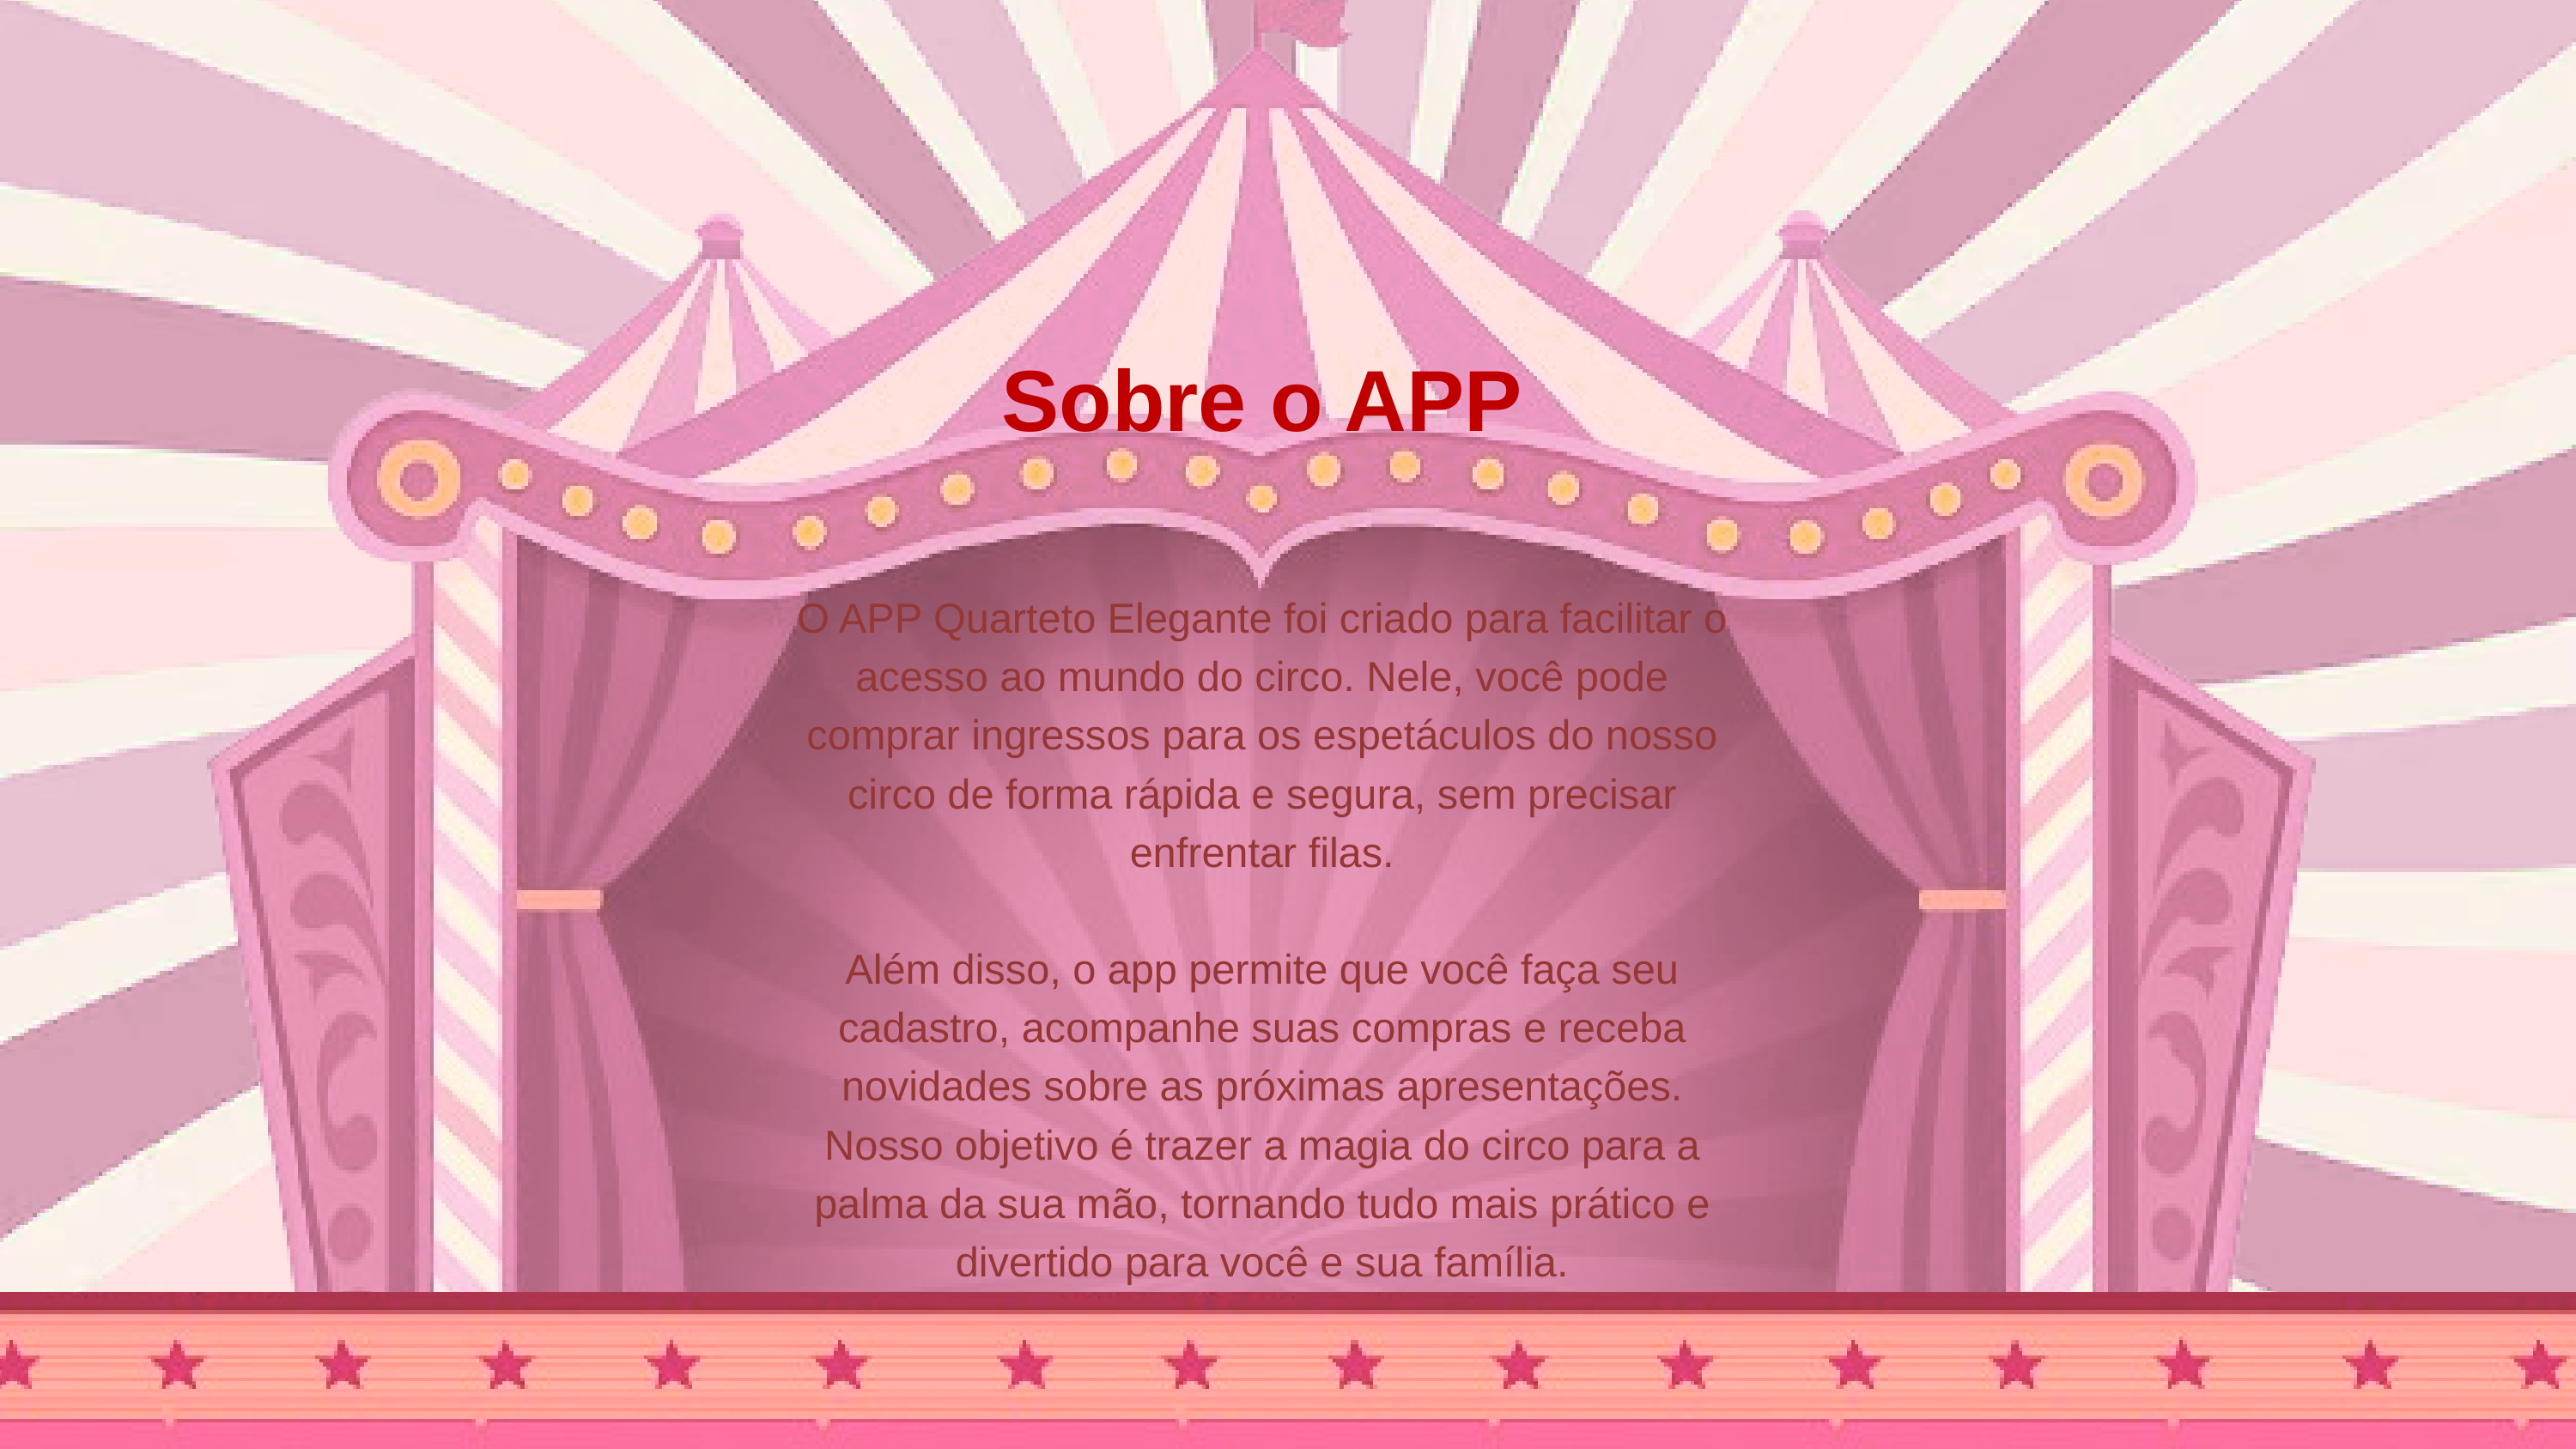

Sobre o APP
O APP Quarteto Elegante foi criado para facilitar o acesso ao mundo do circo. Nele, você pode comprar ingressos para os espetáculos do nosso circo de forma rápida e segura, sem precisar enfrentar filas.

Além disso, o app permite que você faça seu cadastro, acompanhe suas compras e receba novidades sobre as próximas apresentações. Nosso objetivo é trazer a magia do circo para a palma da sua mão, tornando tudo mais prático e divertido para você e sua família.